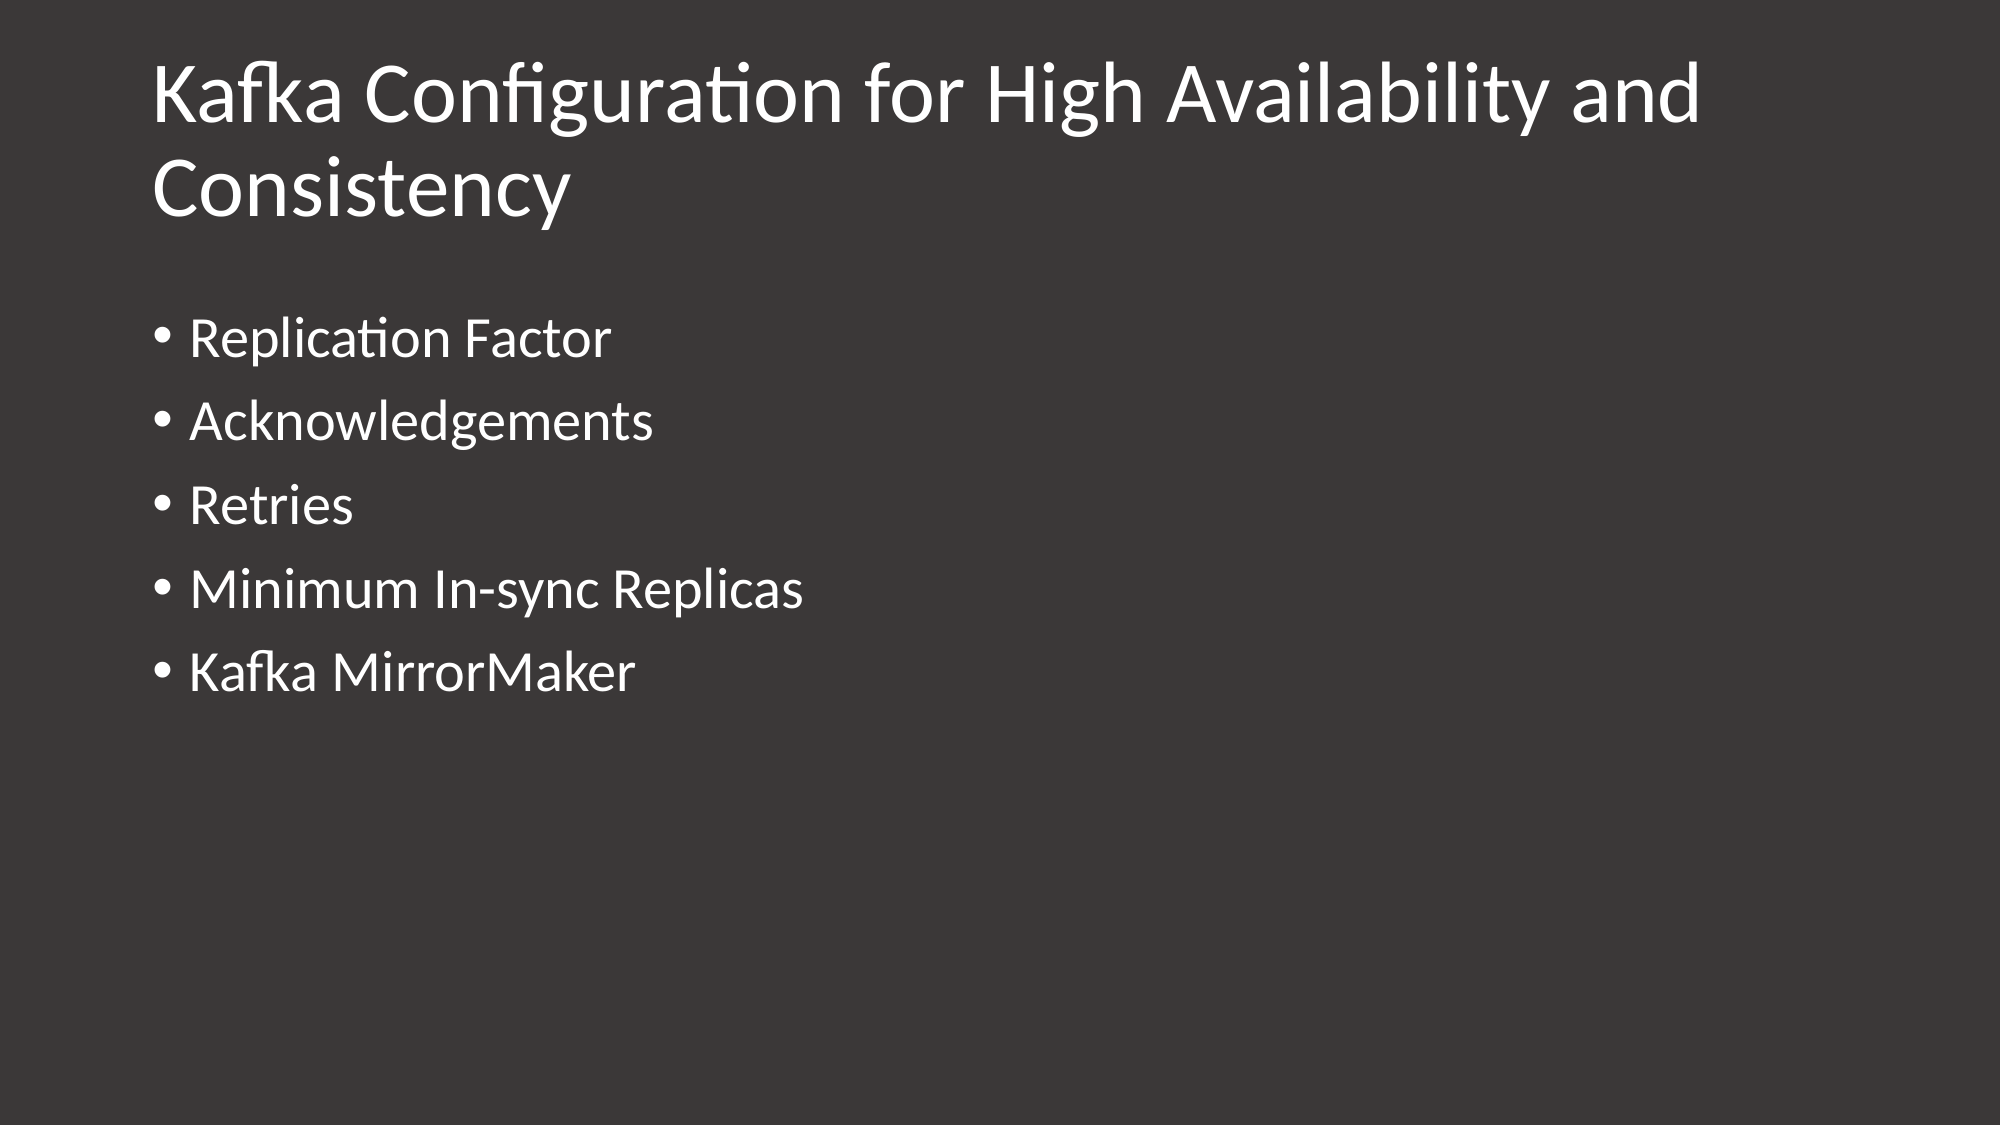

# Kafka Configuration for High Availability and Consistency
Replication Factor
Acknowledgements
Retries
Minimum In-sync Replicas
Kafka MirrorMaker